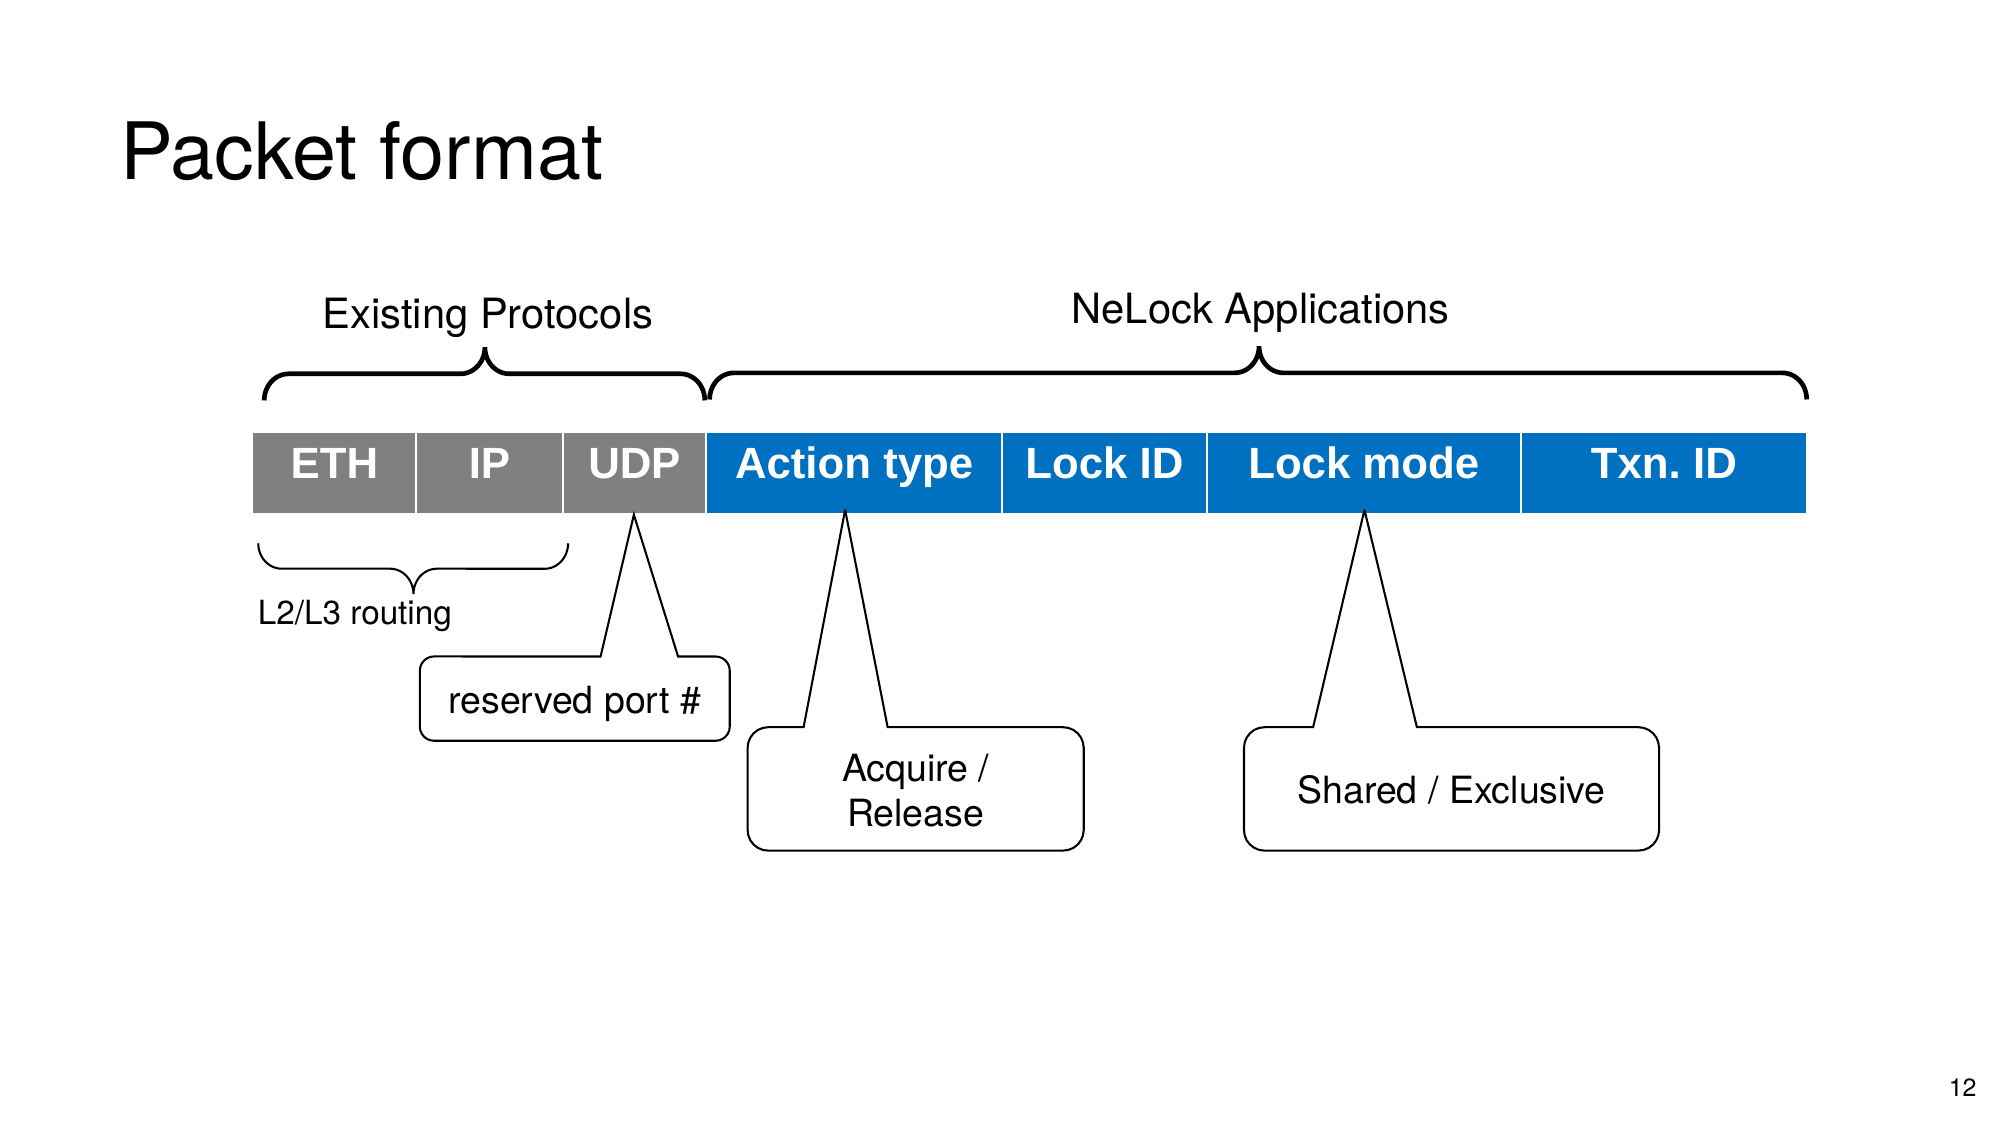

# Packet format

NeLock Applications
Existing Protocols
| ETH | IP | UDP | Action type | Lock ID | Lock mode | Txn. ID |
| --- | --- | --- | --- | --- | --- | --- |

L2/L3 routing
reserved port #
Shared / Exclusive
Acquire / Release
12